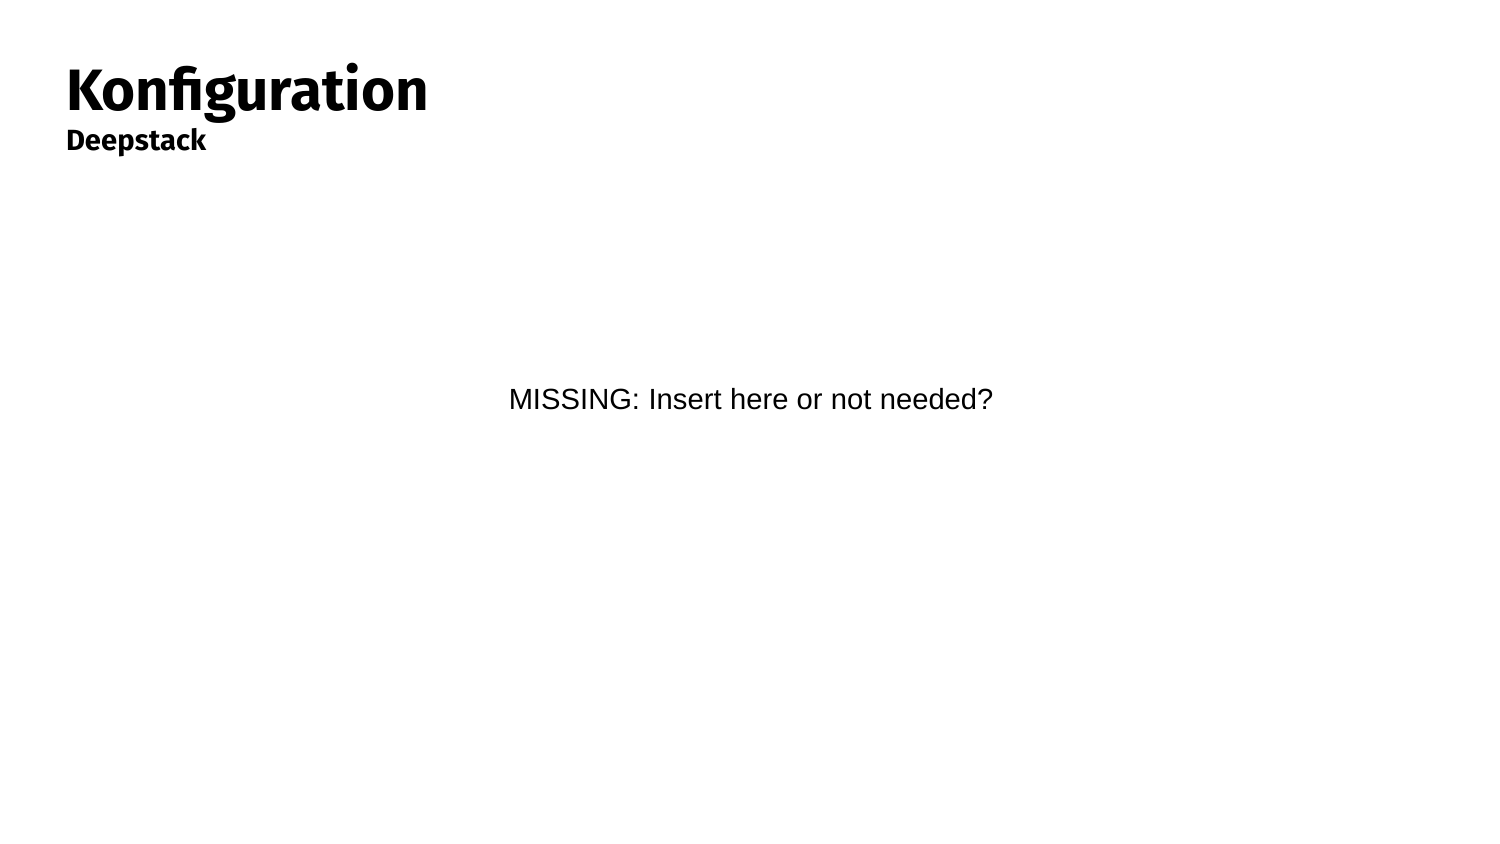

# Konfiguration Deepstack
MISSING: Insert here or not needed?